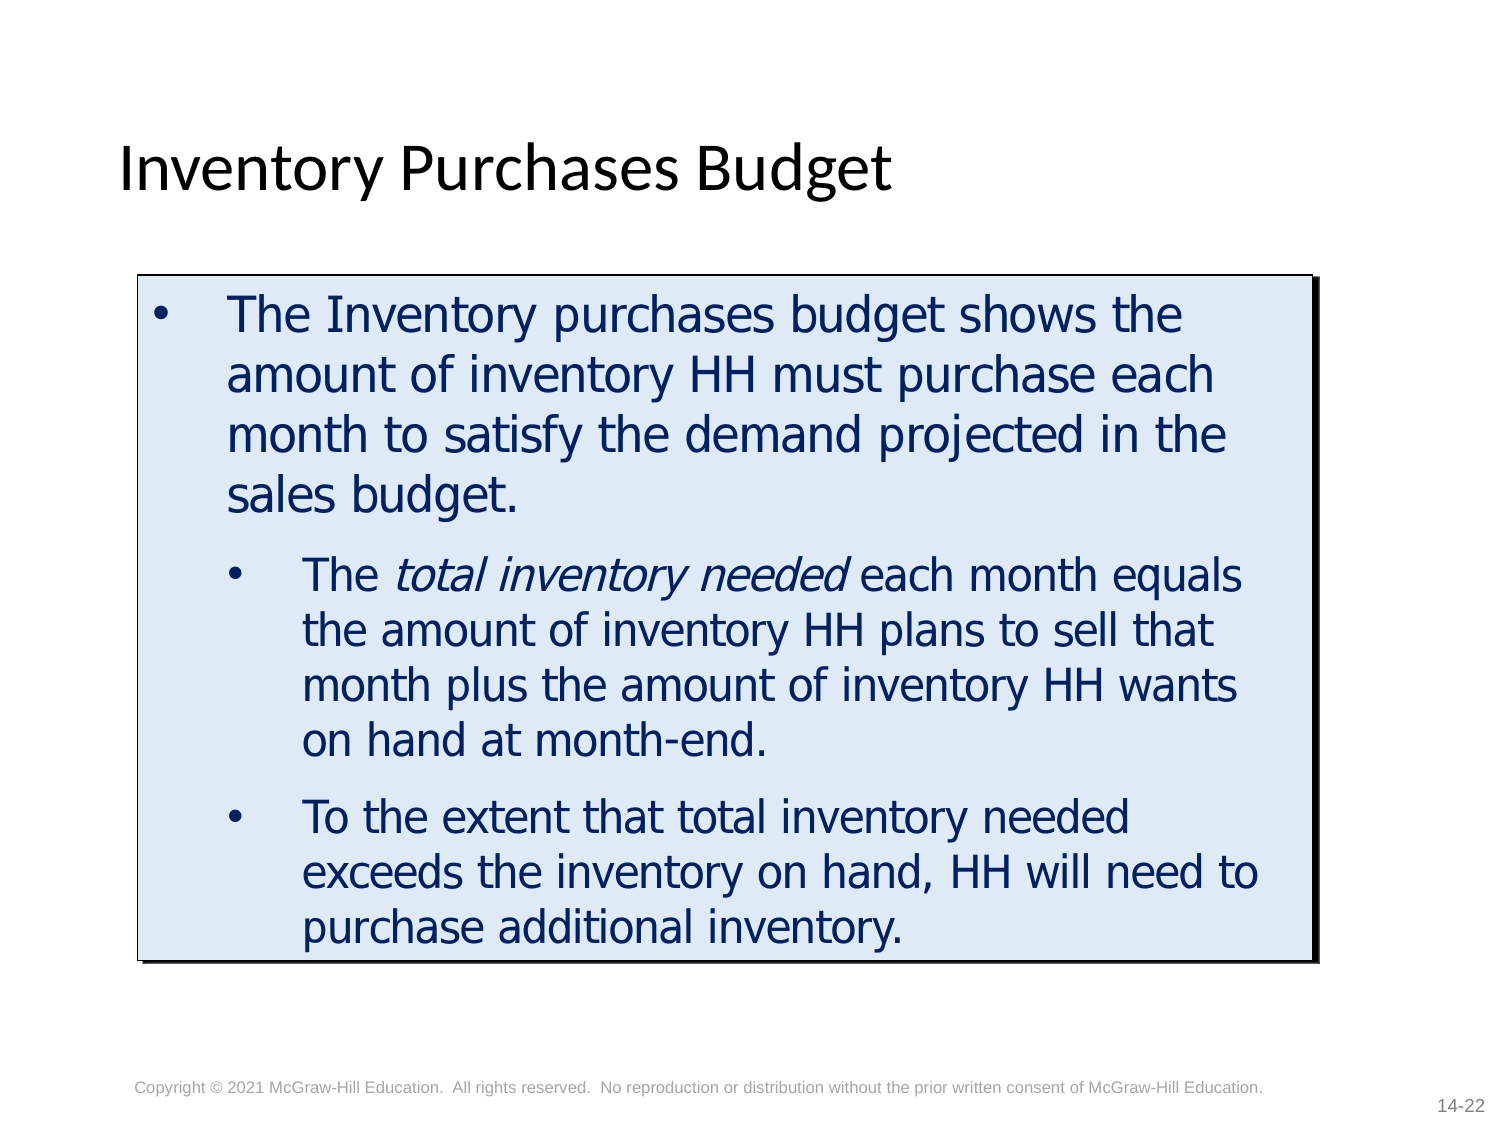

# Inventory Purchases Budget
The Inventory purchases budget shows the amount of inventory HH must purchase each month to satisfy the demand projected in the sales budget.
The total inventory needed each month equals the amount of inventory HH plans to sell that month plus the amount of inventory HH wants on hand at month-end.
To the extent that total inventory needed exceeds the inventory on hand, HH will need to purchase additional inventory.